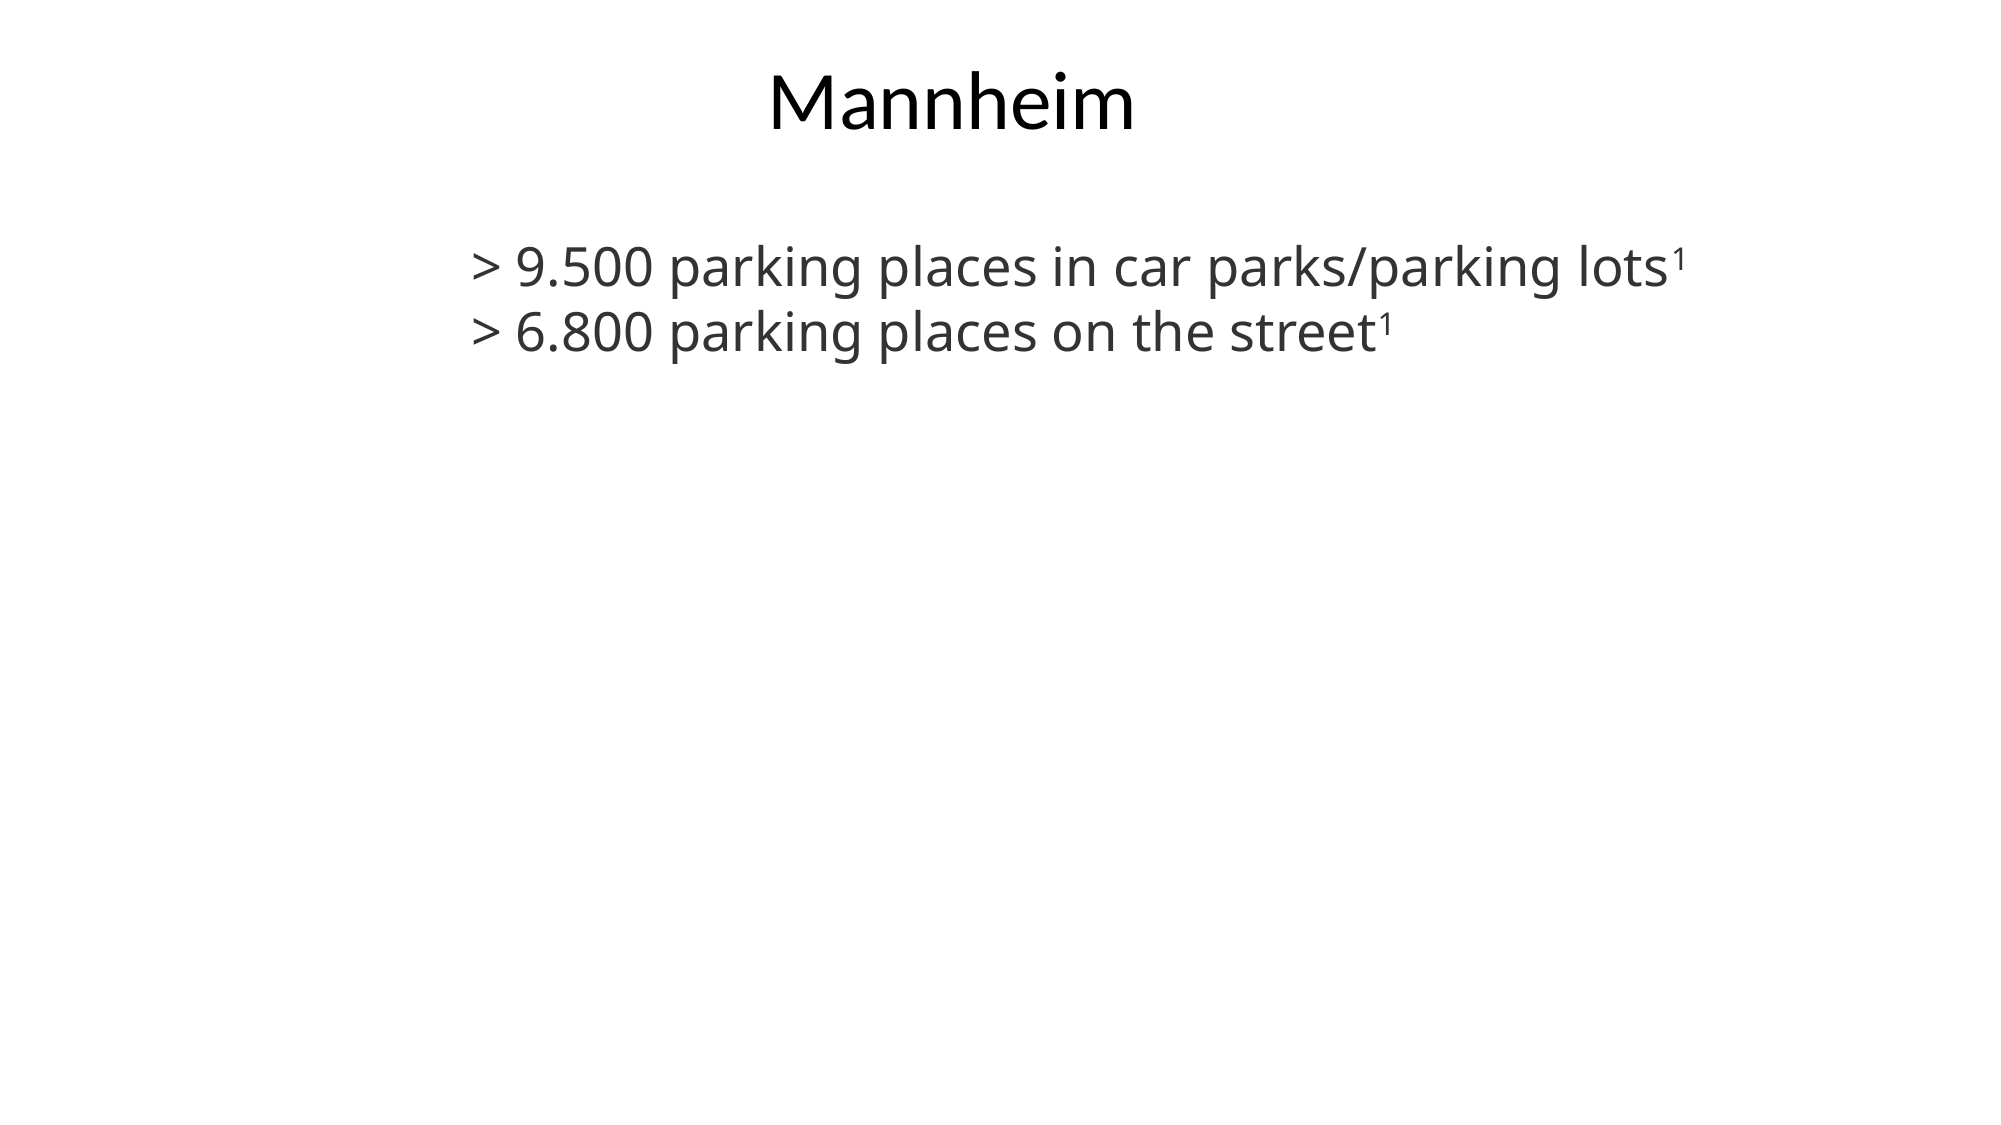

Mannheim

> 9.500 parking places in car parks/parking lots1
> 6.800 parking places on the street1